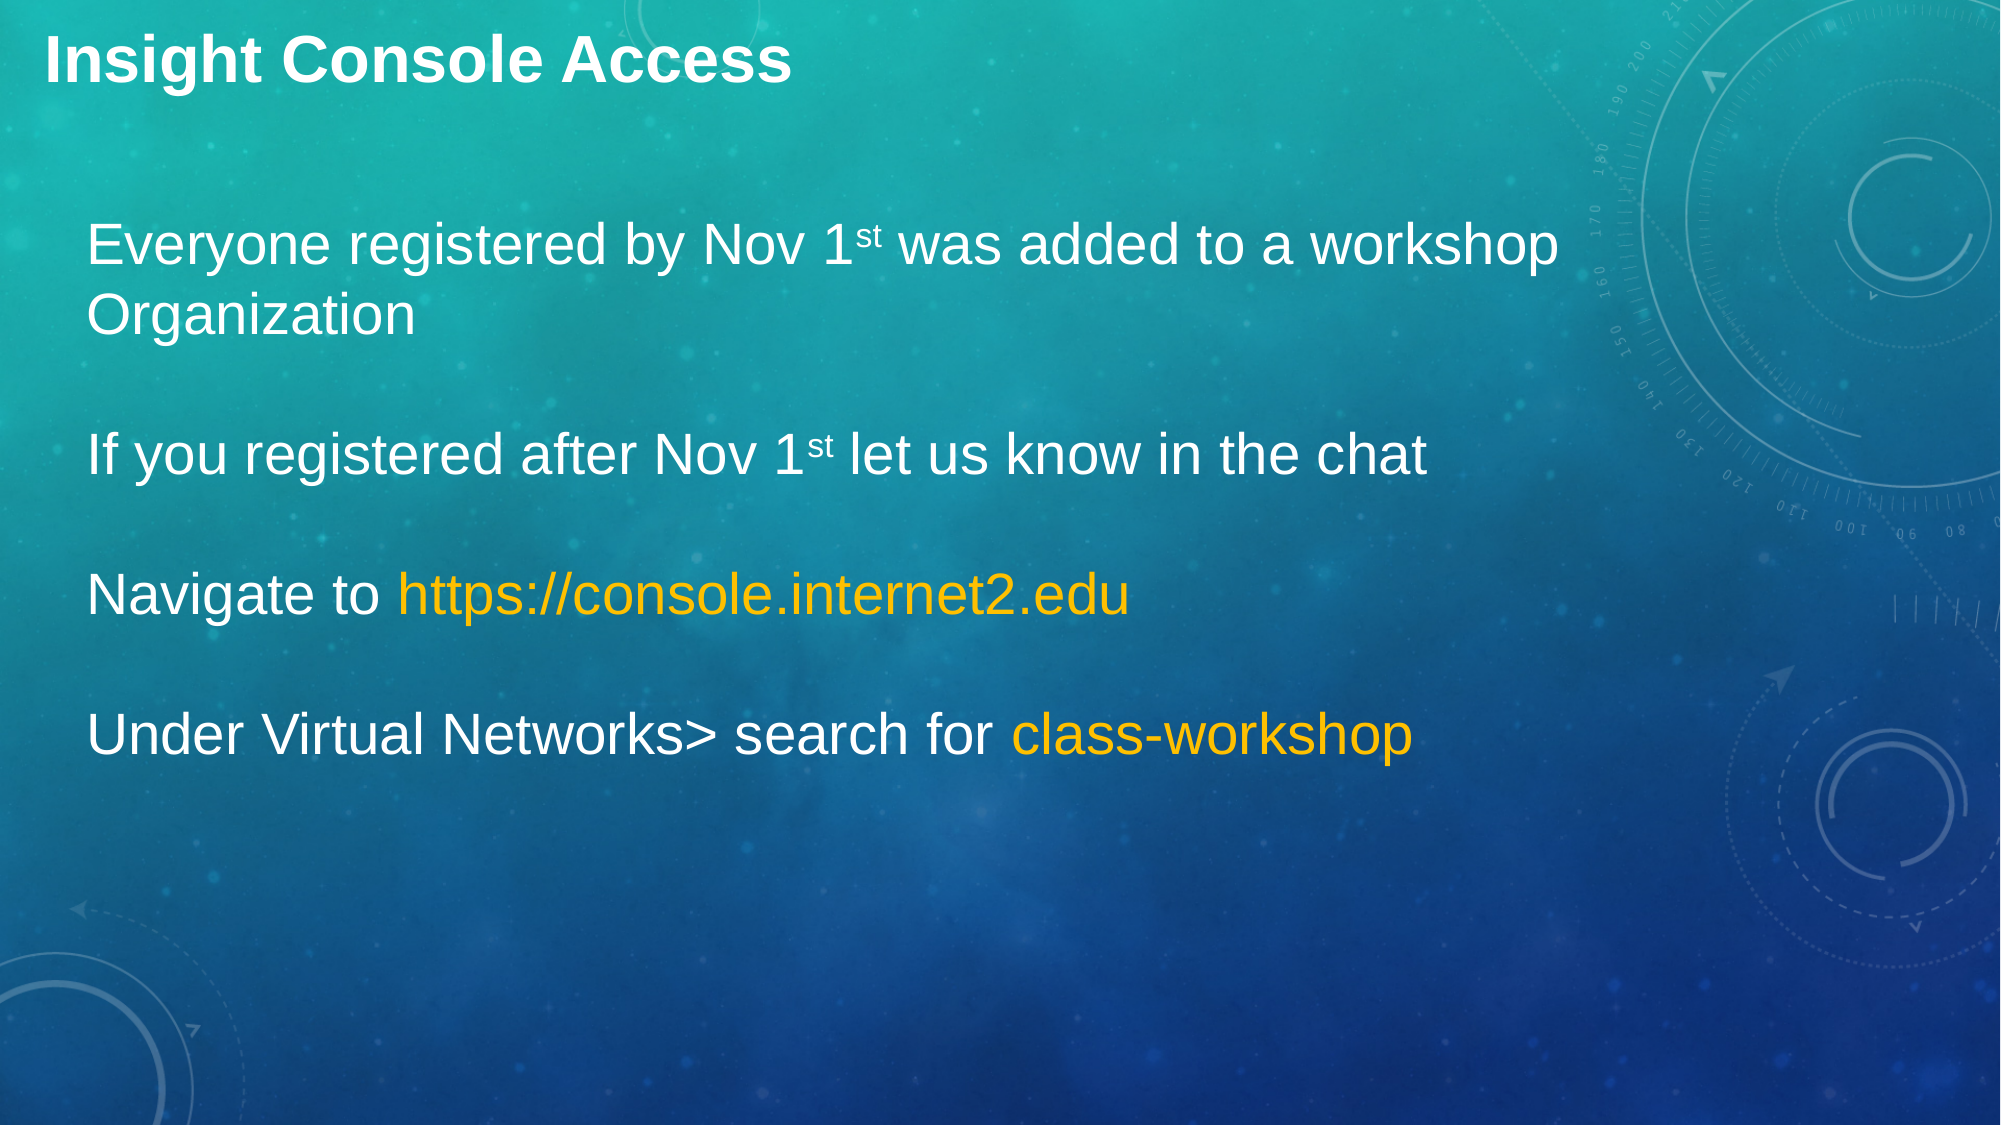

Insight Console Access
Everyone registered by Nov 1st was added to a workshop Organization

If you registered after Nov 1st let us know in the chat

Navigate to https://console.internet2.edu

Under Virtual Networks> search for class-workshop